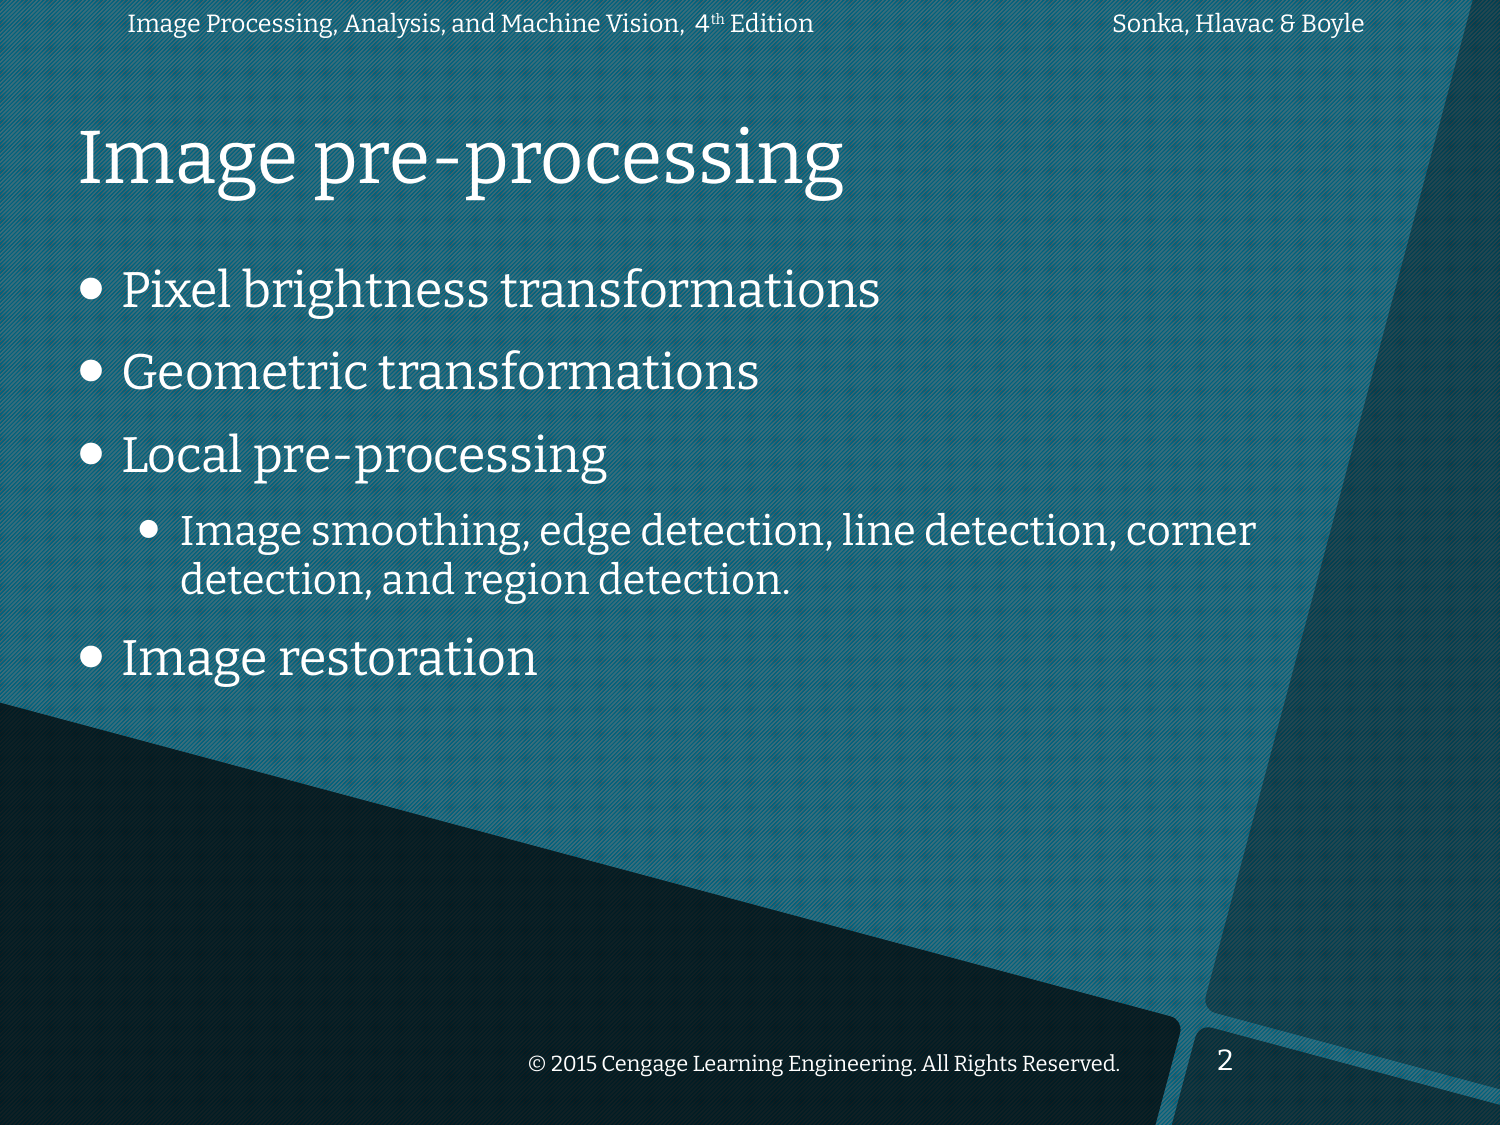

Image Processing, Analysis, and Machine Vision,  4th Edition		                 Sonka, Hlavac & Boyle
# Image pre-processing
Pixel brightness transformations
Geometric transformations
Local pre-processing
Image smoothing, edge detection, line detection, corner detection, and region detection.
Image restoration

2
© 2015 Cengage Learning Engineering. All Rights Reserved.